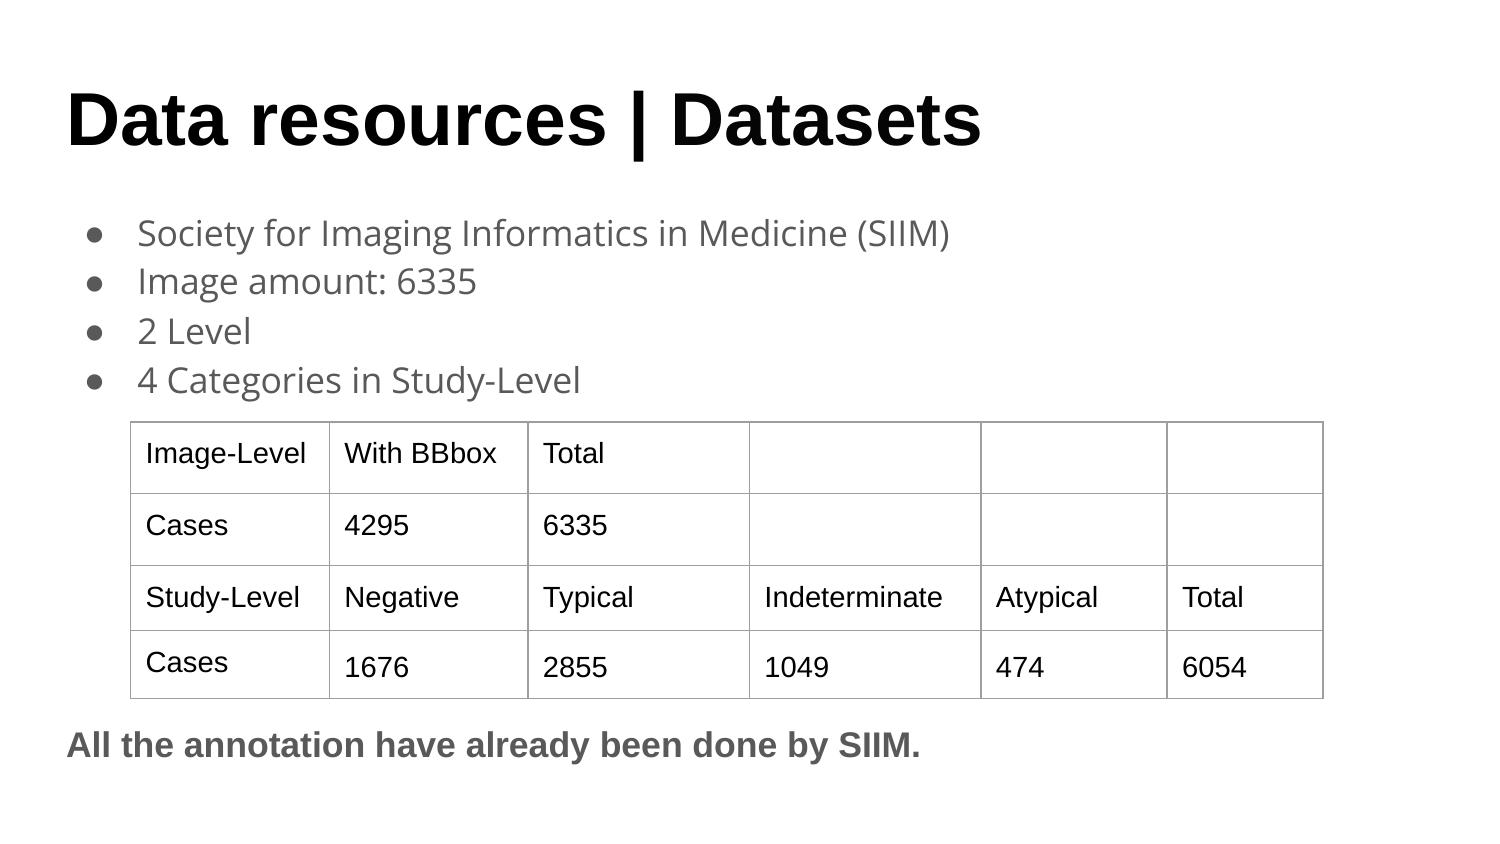

# Data resources | Datasets
Society for Imaging Informatics in Medicine (SIIM)
Image amount: 6335
2 Level
4 Categories in Study-Level

All the annotation have already been done by SIIM.
| Image-Level | With BBbox | Total |  |  |  |
| --- | --- | --- | --- | --- | --- |
| Cases | 4295 | 6335 |  |  |  |
| Study-Level | Negative | Typical | Indeterminate | Atypical | Total |
| Cases | 1676 | 2855 | 1049 | 474 | 6054 |